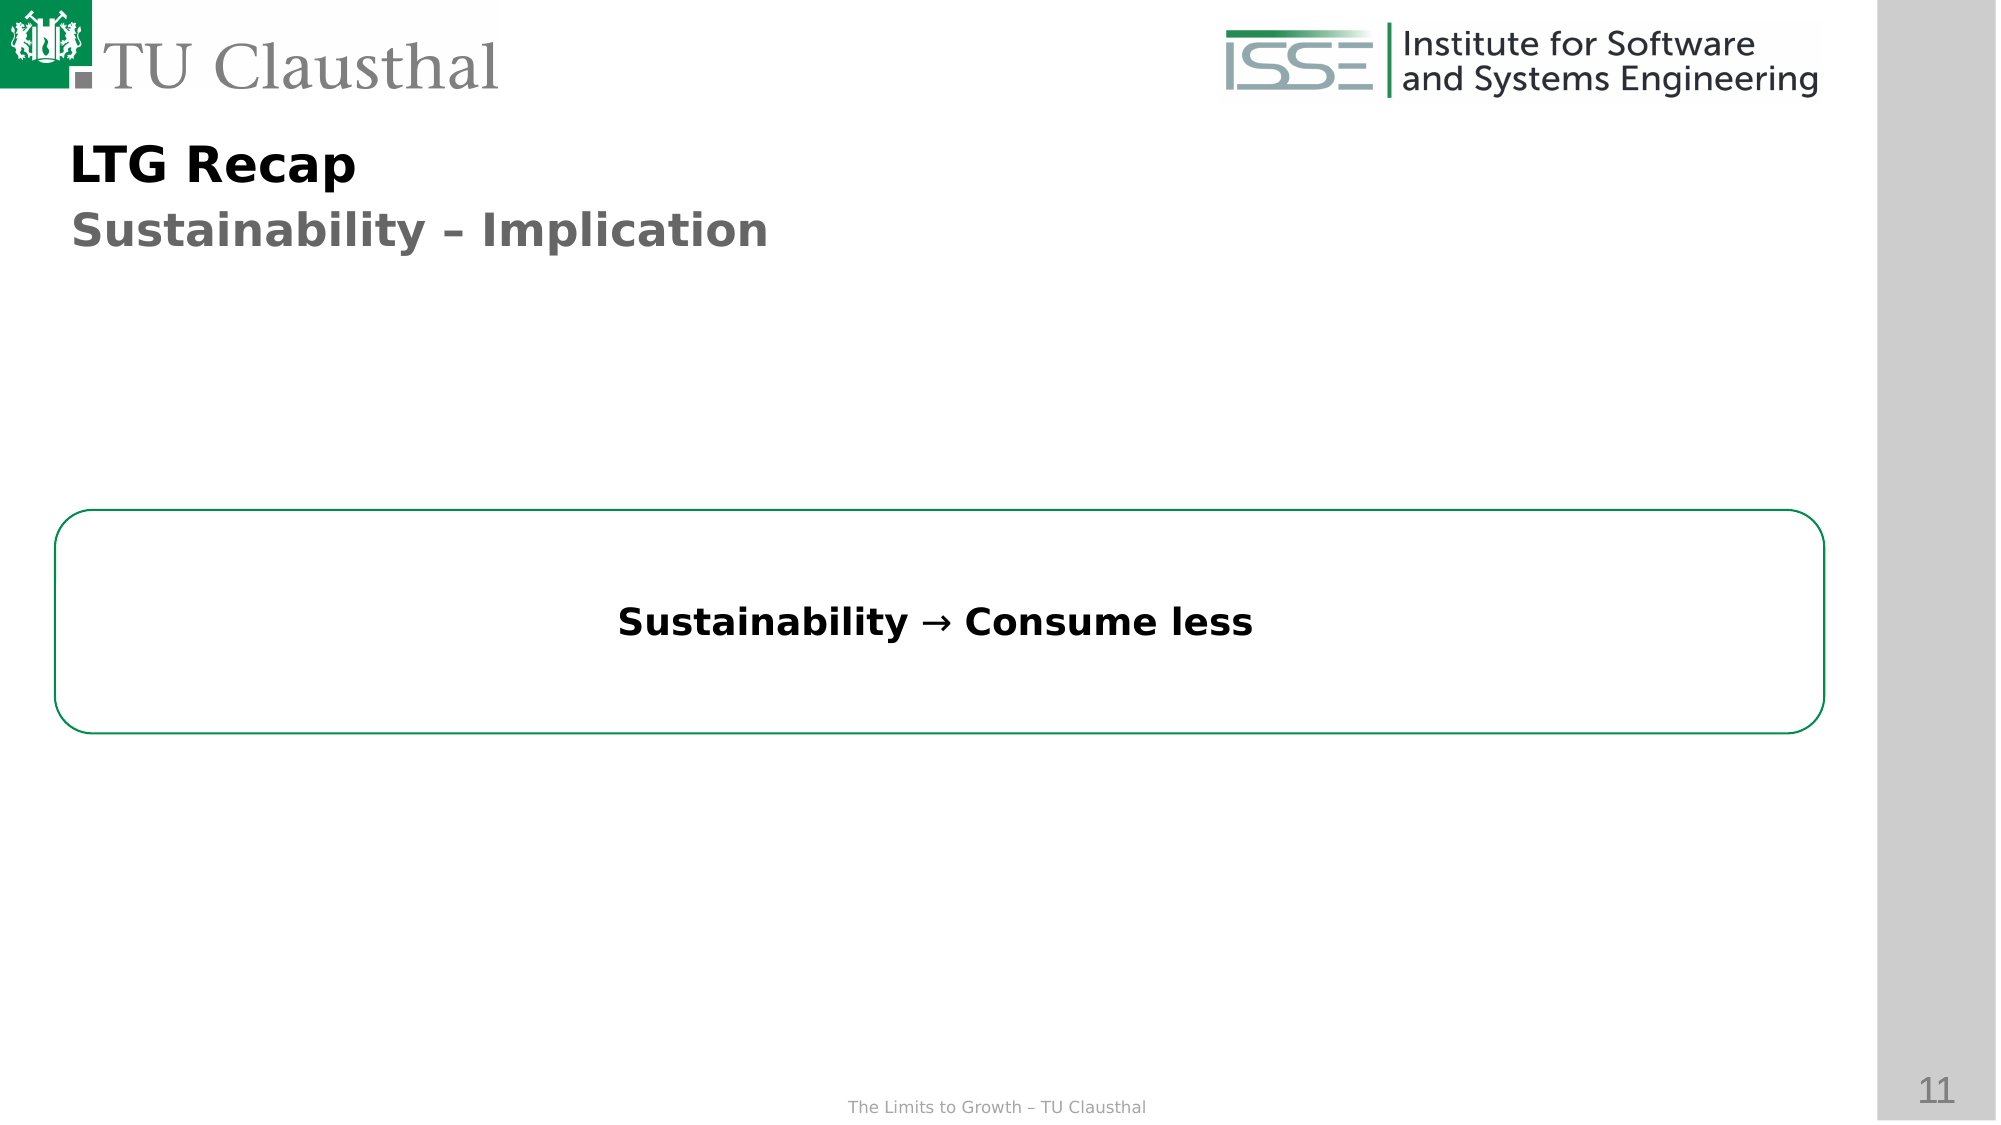

LTG Recap
Sustainability – Implication
Sustainability → Consume less